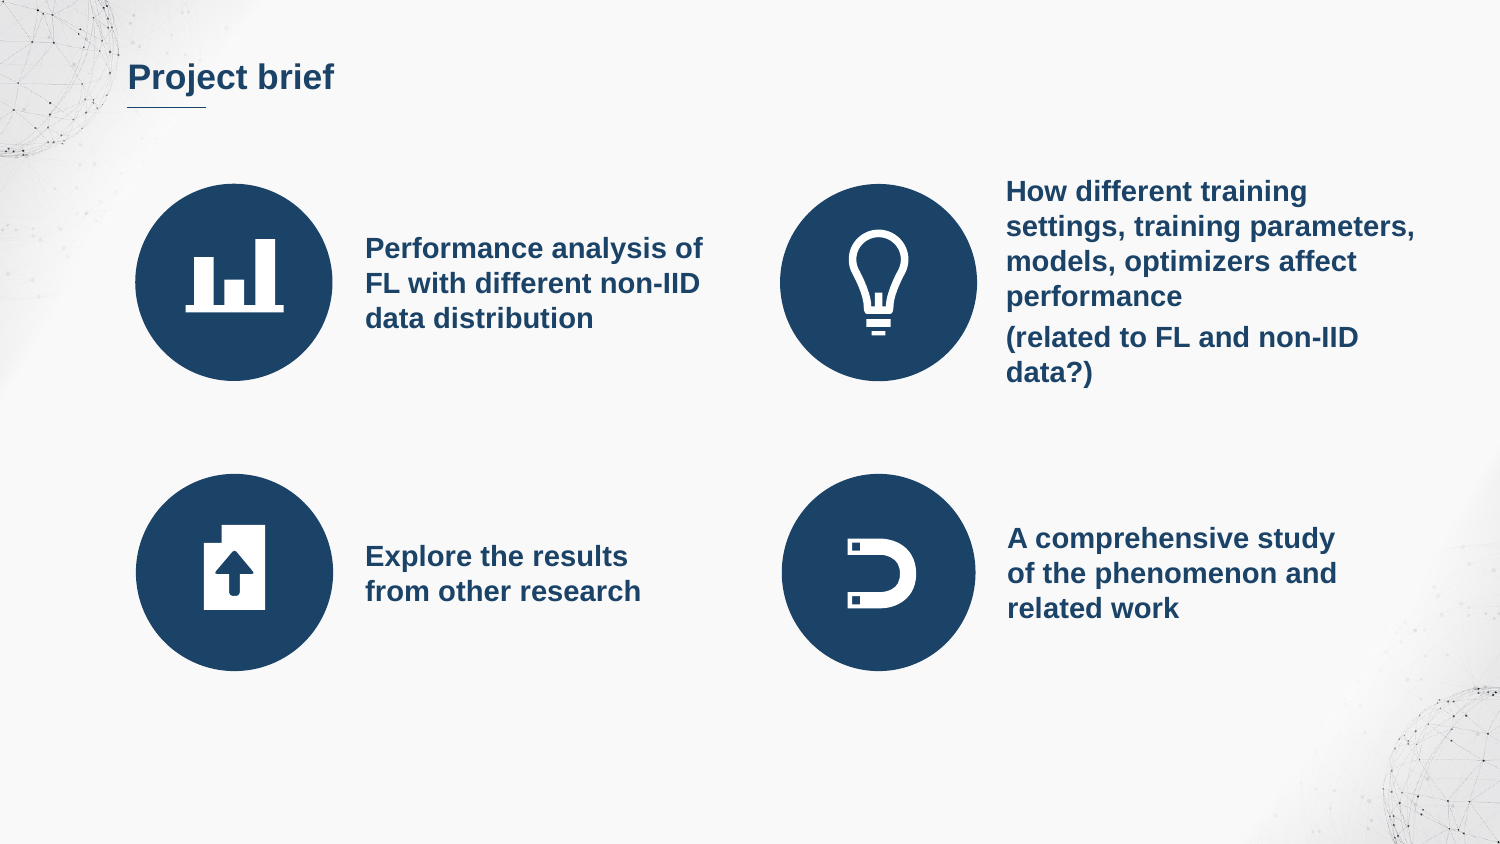

Project brief

How different training settings, training parameters, models, optimizers affect performance
(related to FL and non-IID data?)

Performance analysis of FL with different non-IID data distribution

A comprehensive study of the phenomenon and related work
Explore the results from other research